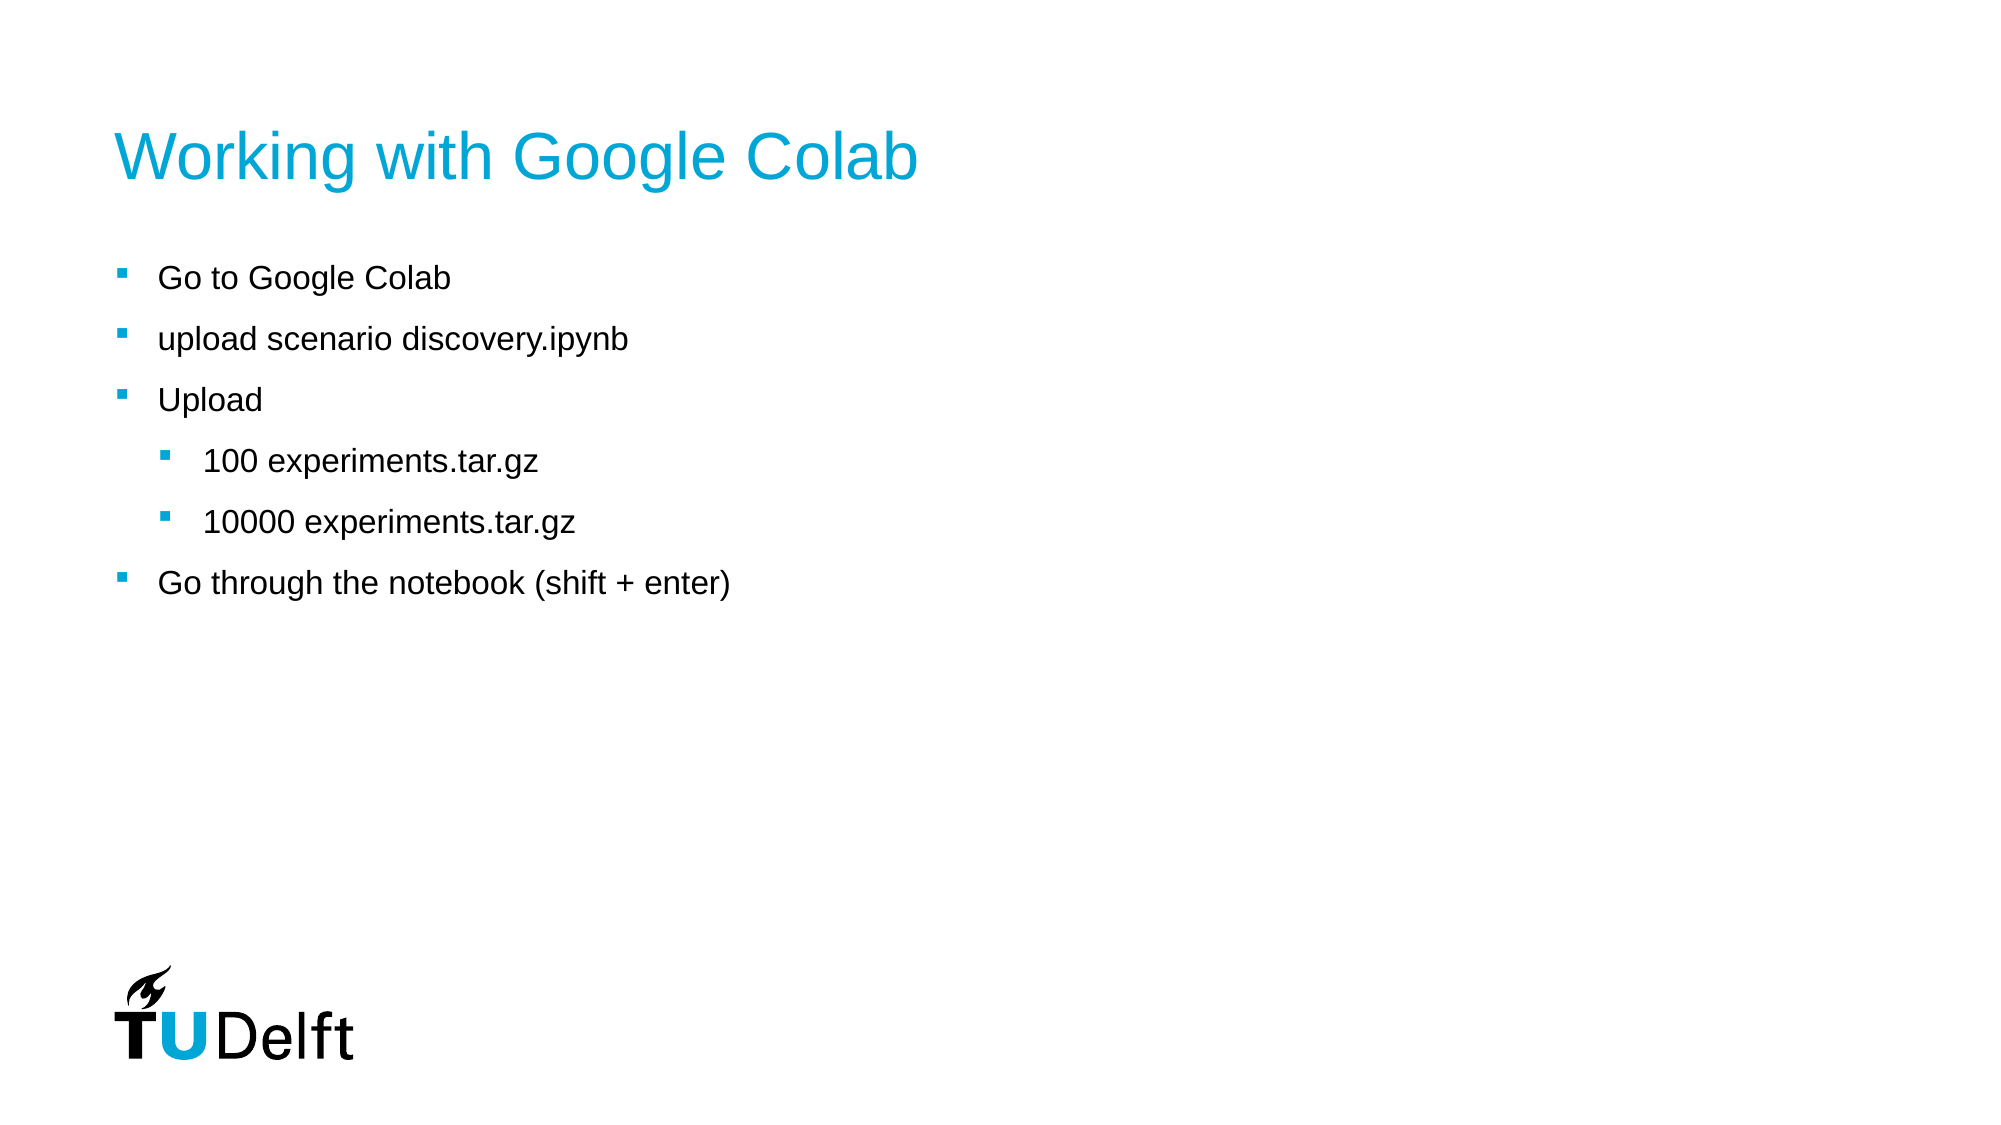

# Working with Google Colab
Go to Google Colab
upload scenario discovery.ipynb
Upload
100 experiments.tar.gz
10000 experiments.tar.gz
Go through the notebook (shift + enter)